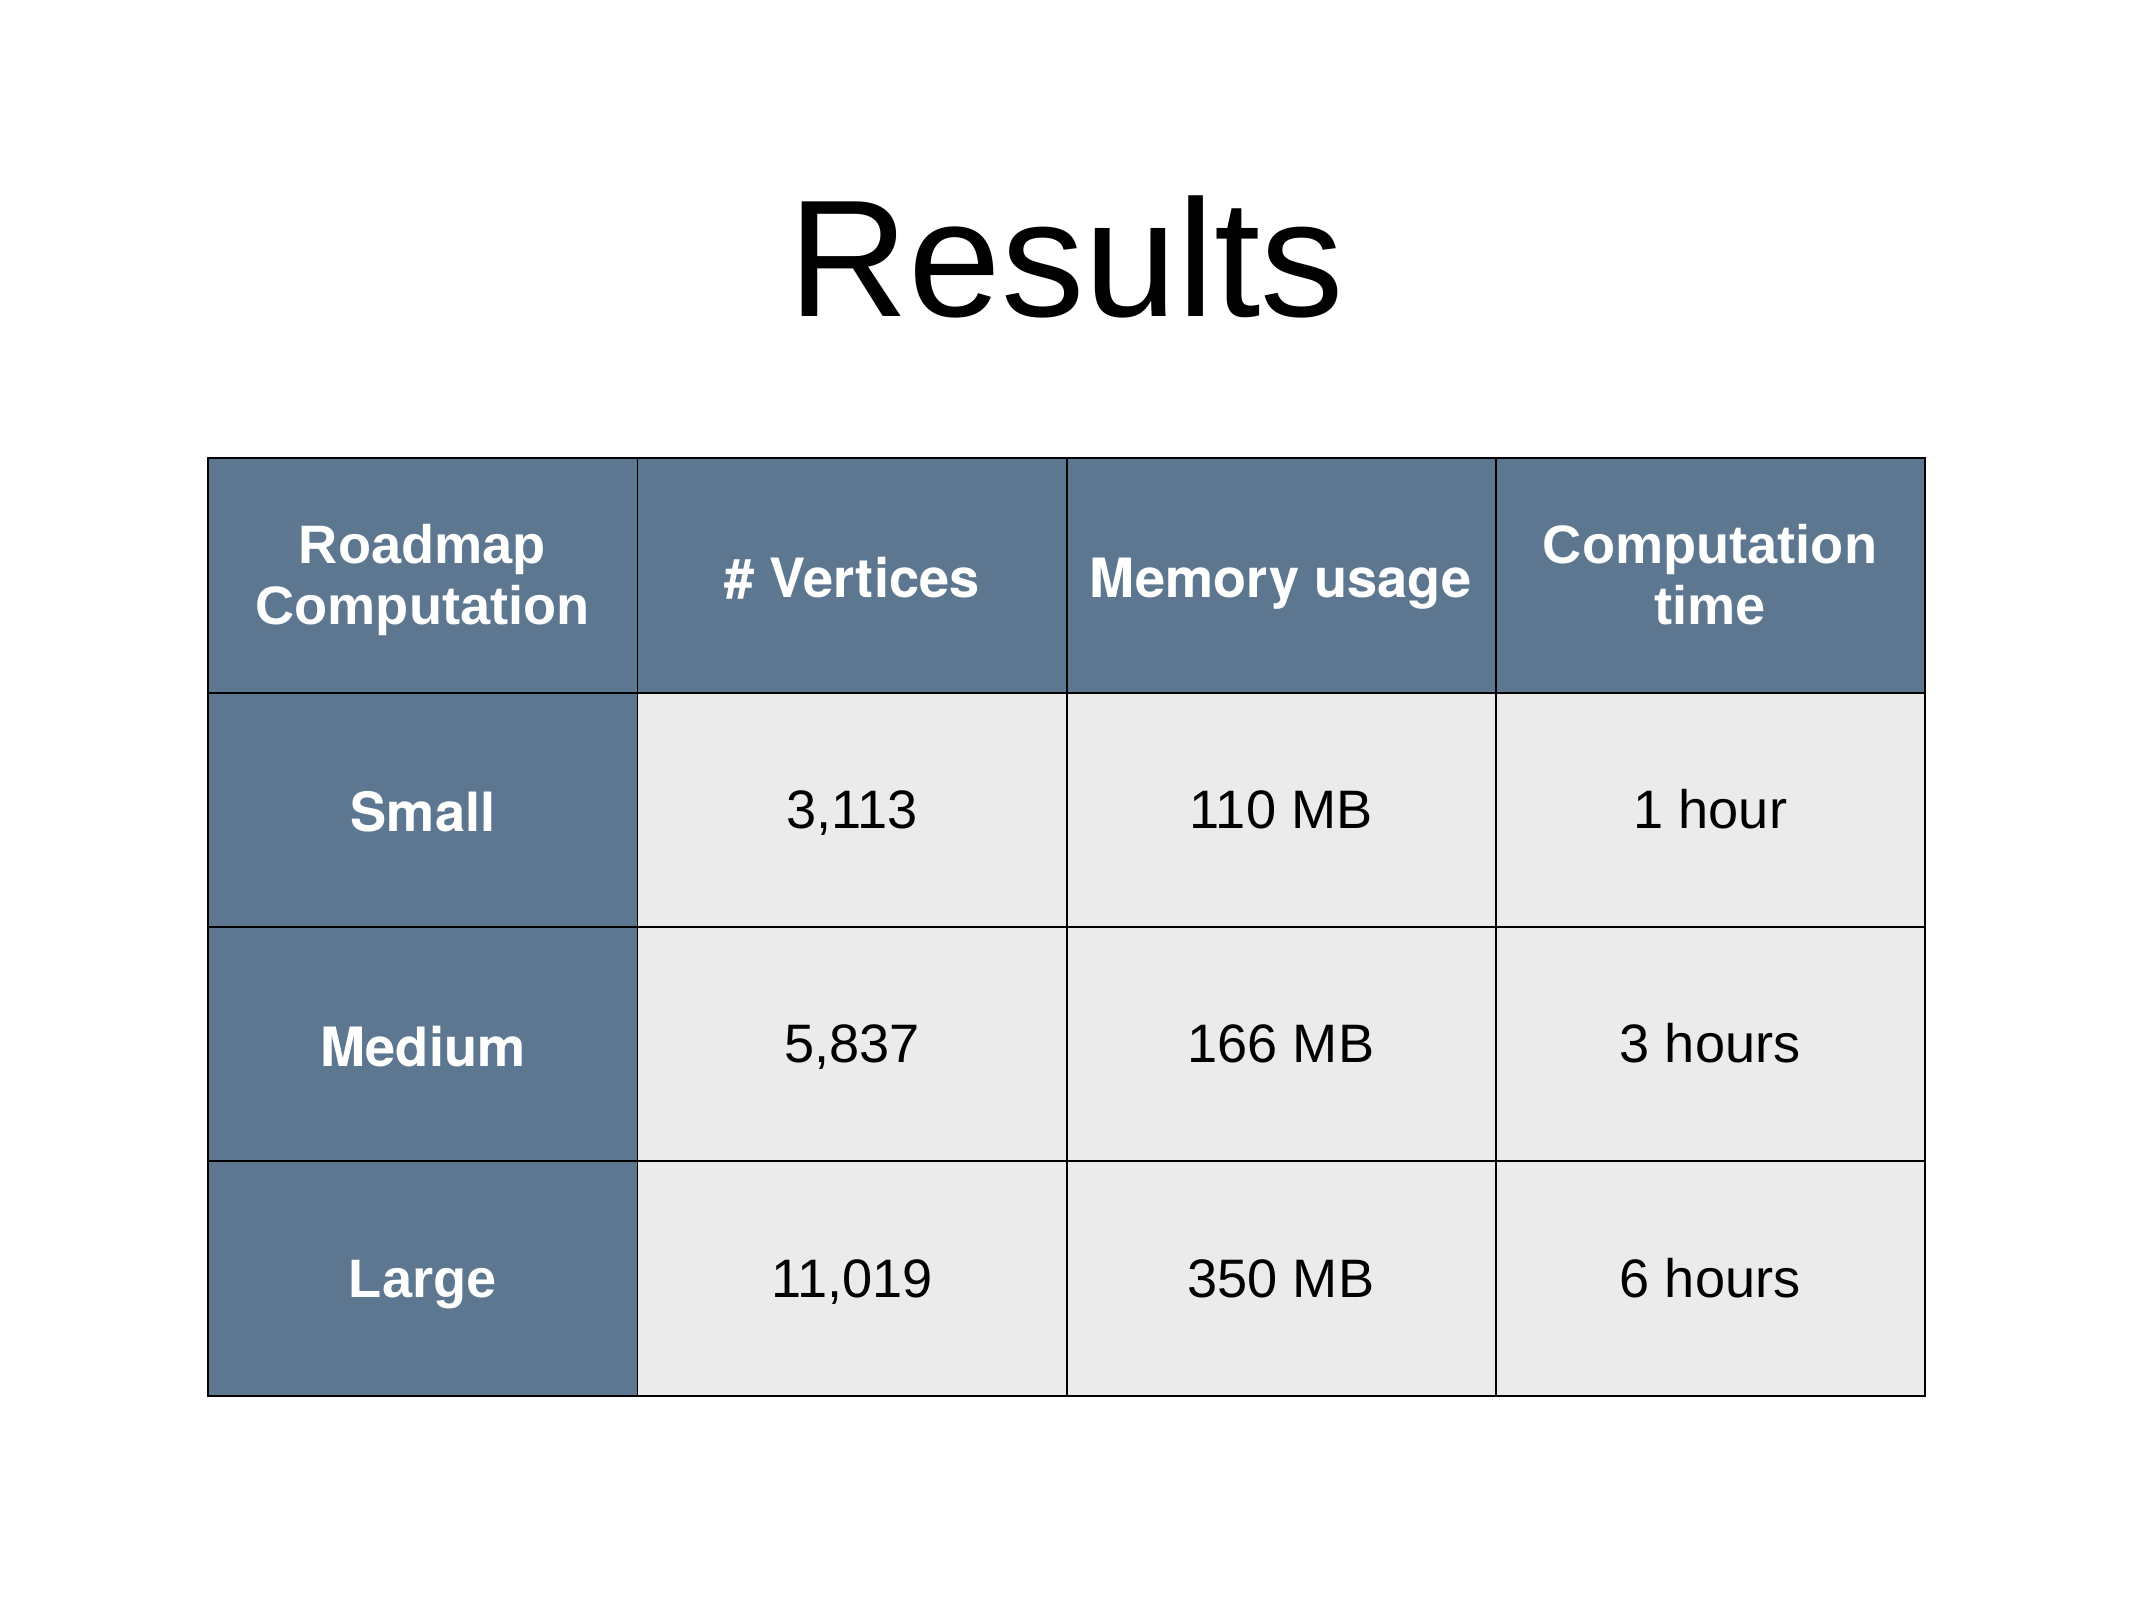

# Results
| Roadmap Computation | # Vertices | Memory usage | Computation time |
| --- | --- | --- | --- |
| Small | 3,113 | 110 MB | 1 hour |
| Medium | 5,837 | 166 MB | 3 hours |
| Large | 11,019 | 350 MB | 6 hours |
18